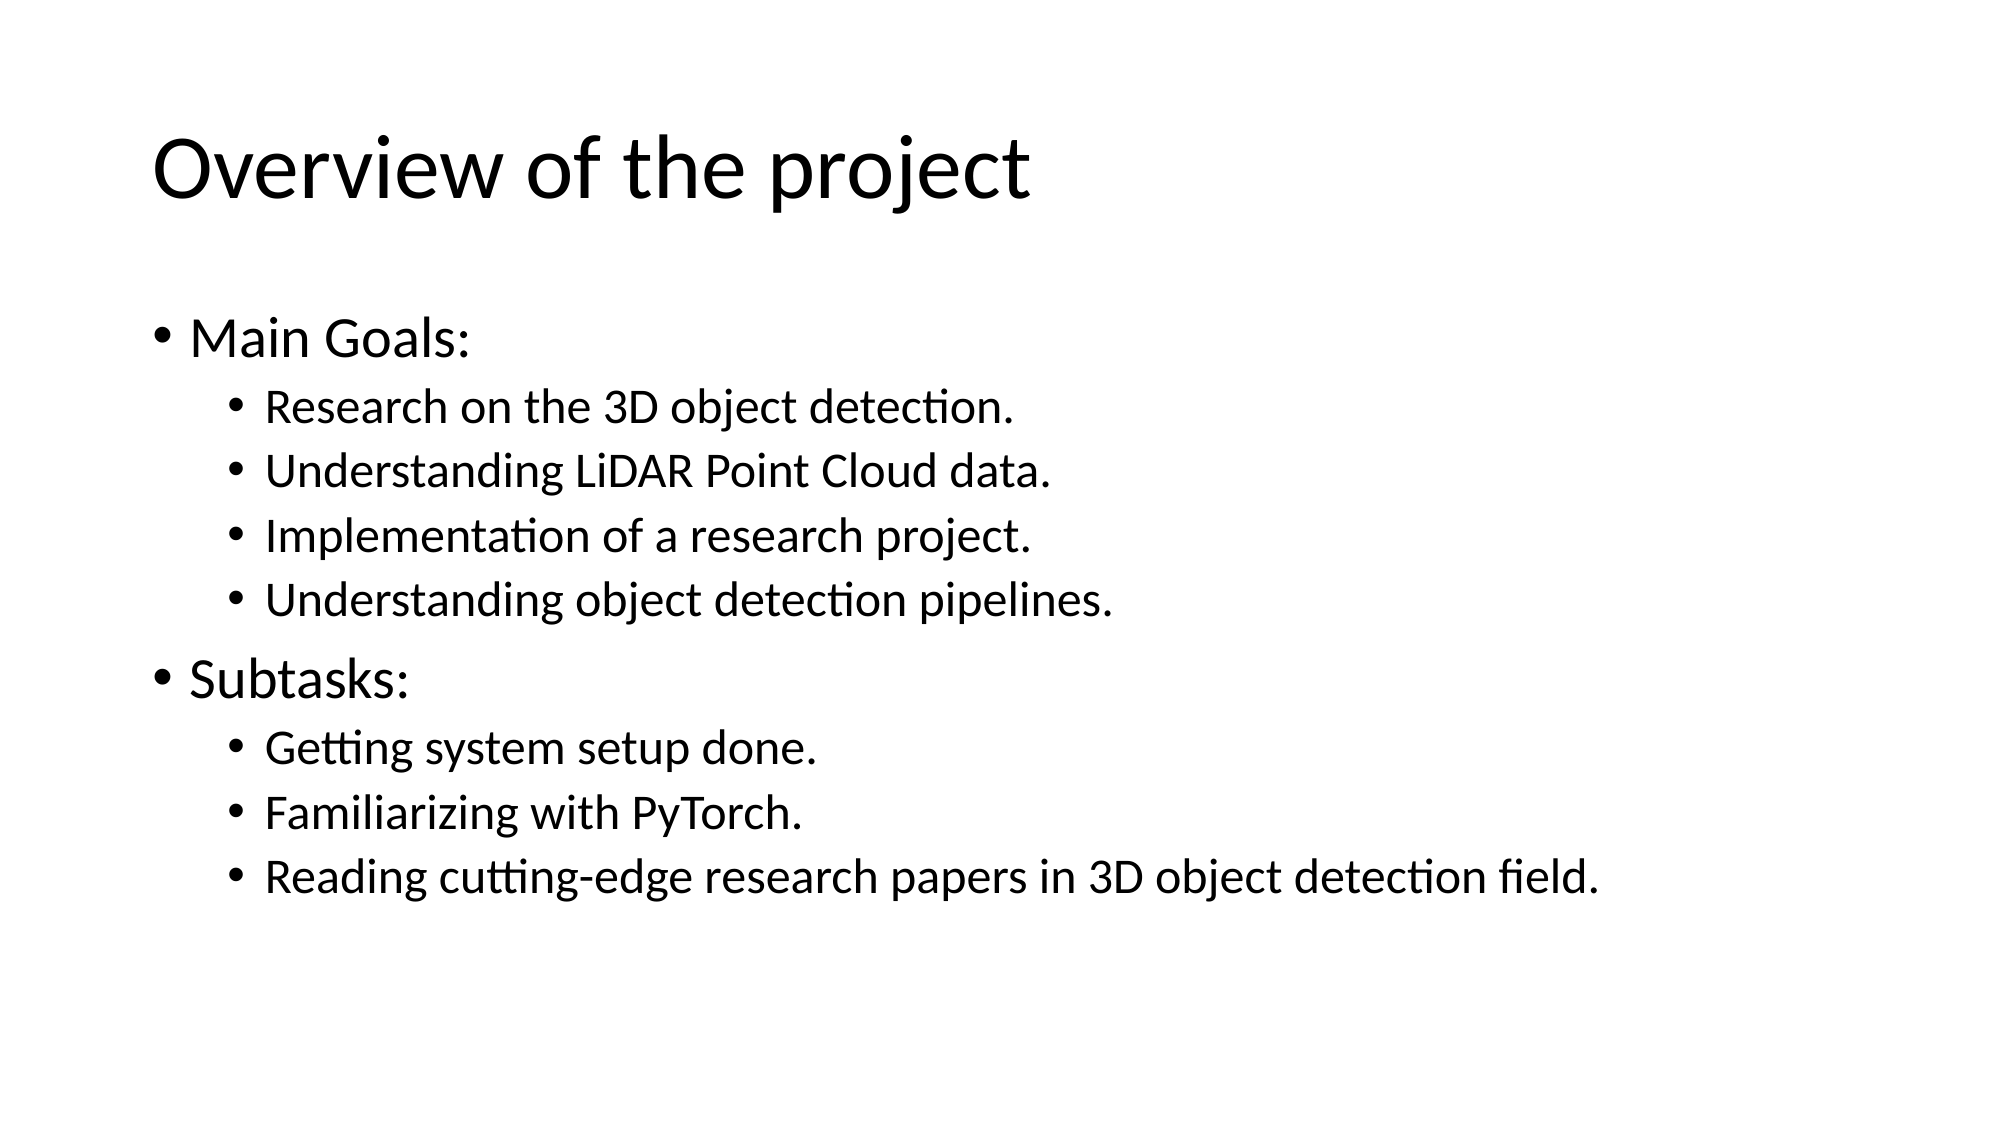

# Overview of the project
Main Goals:
Research on the 3D object detection.
Understanding LiDAR Point Cloud data.
Implementation of a research project.
Understanding object detection pipelines.
Subtasks:
Getting system setup done.
Familiarizing with PyTorch.
Reading cutting-edge research papers in 3D object detection field.